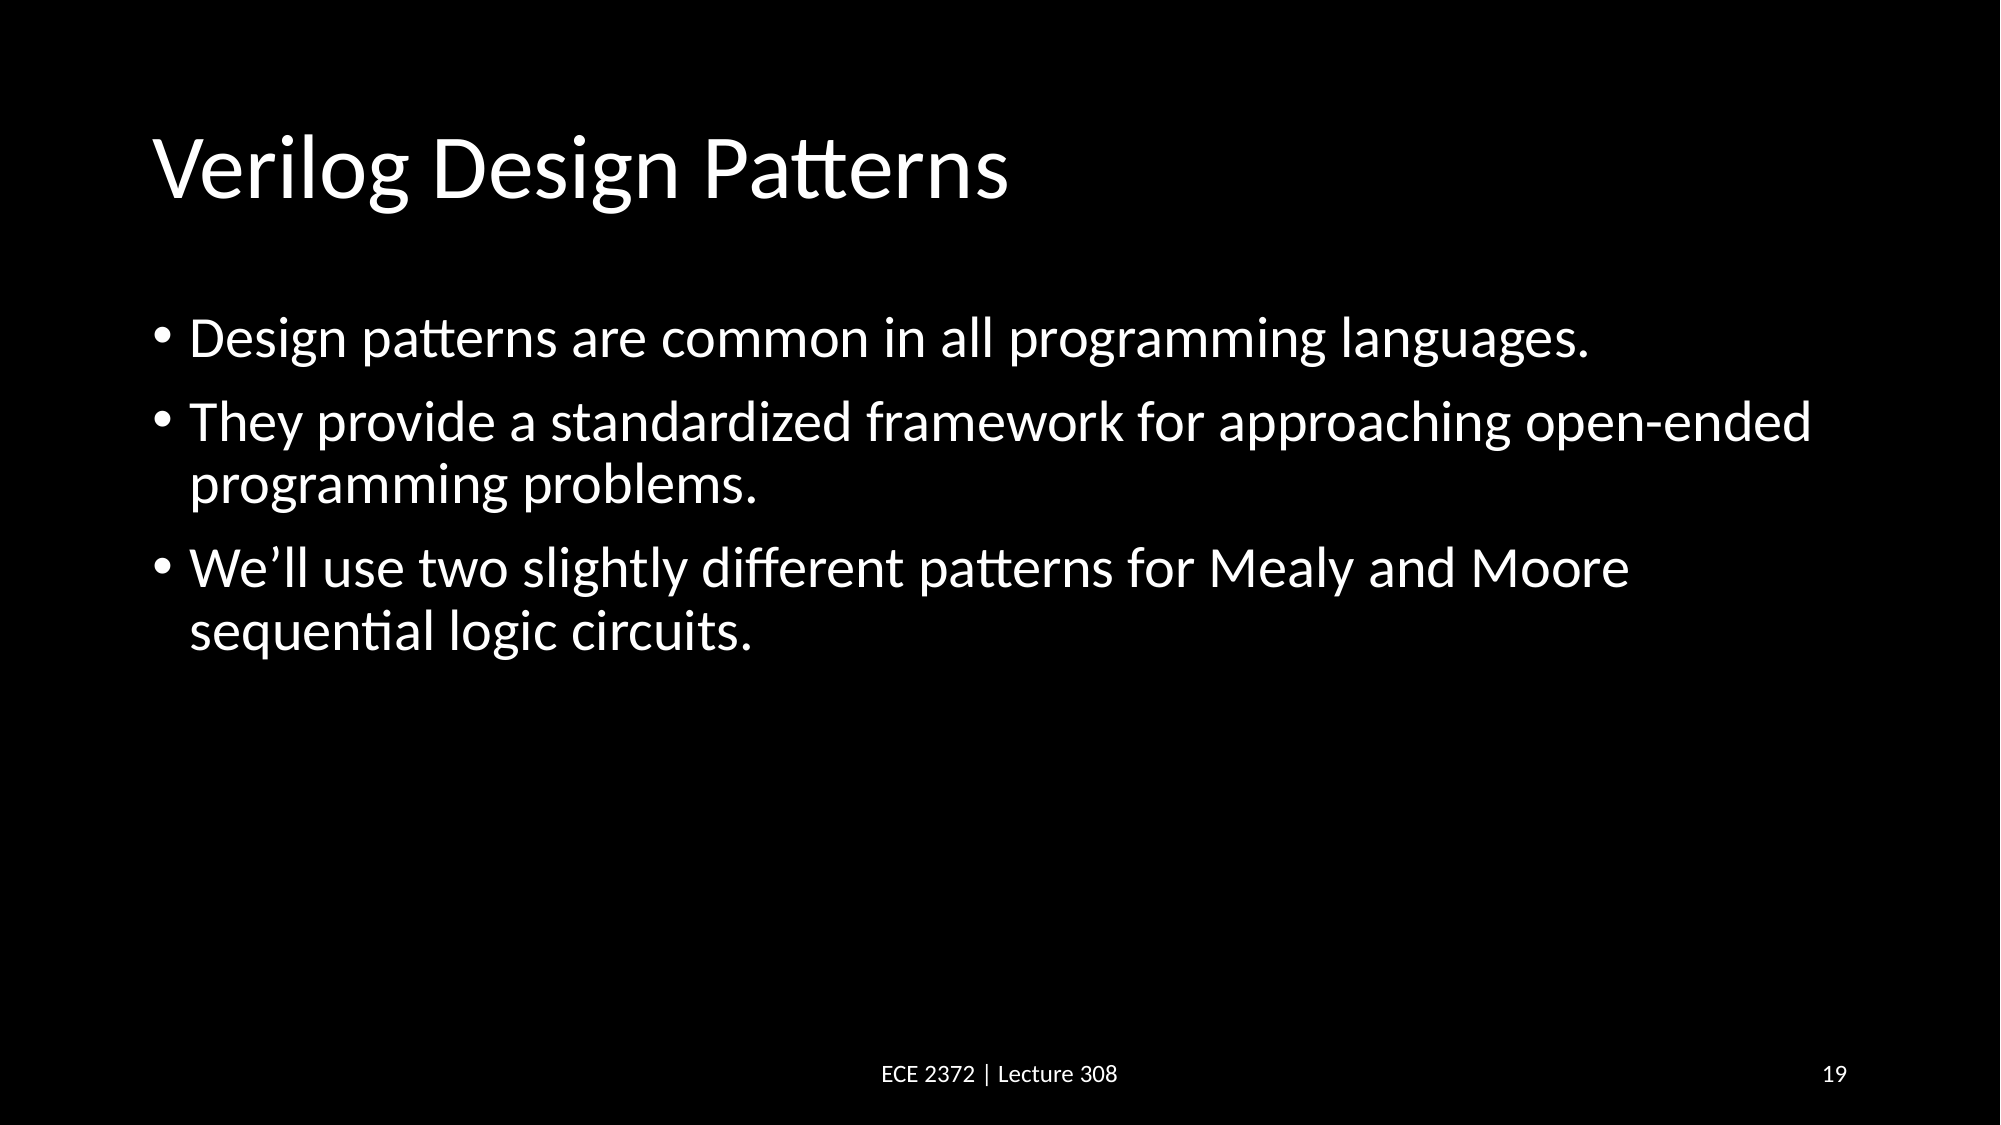

# Verilog Design Patterns
Design patterns are common in all programming languages.
They provide a standardized framework for approaching open-ended programming problems.
We’ll use two slightly different patterns for Mealy and Moore sequential logic circuits.
ECE 2372 | Lecture 308
19